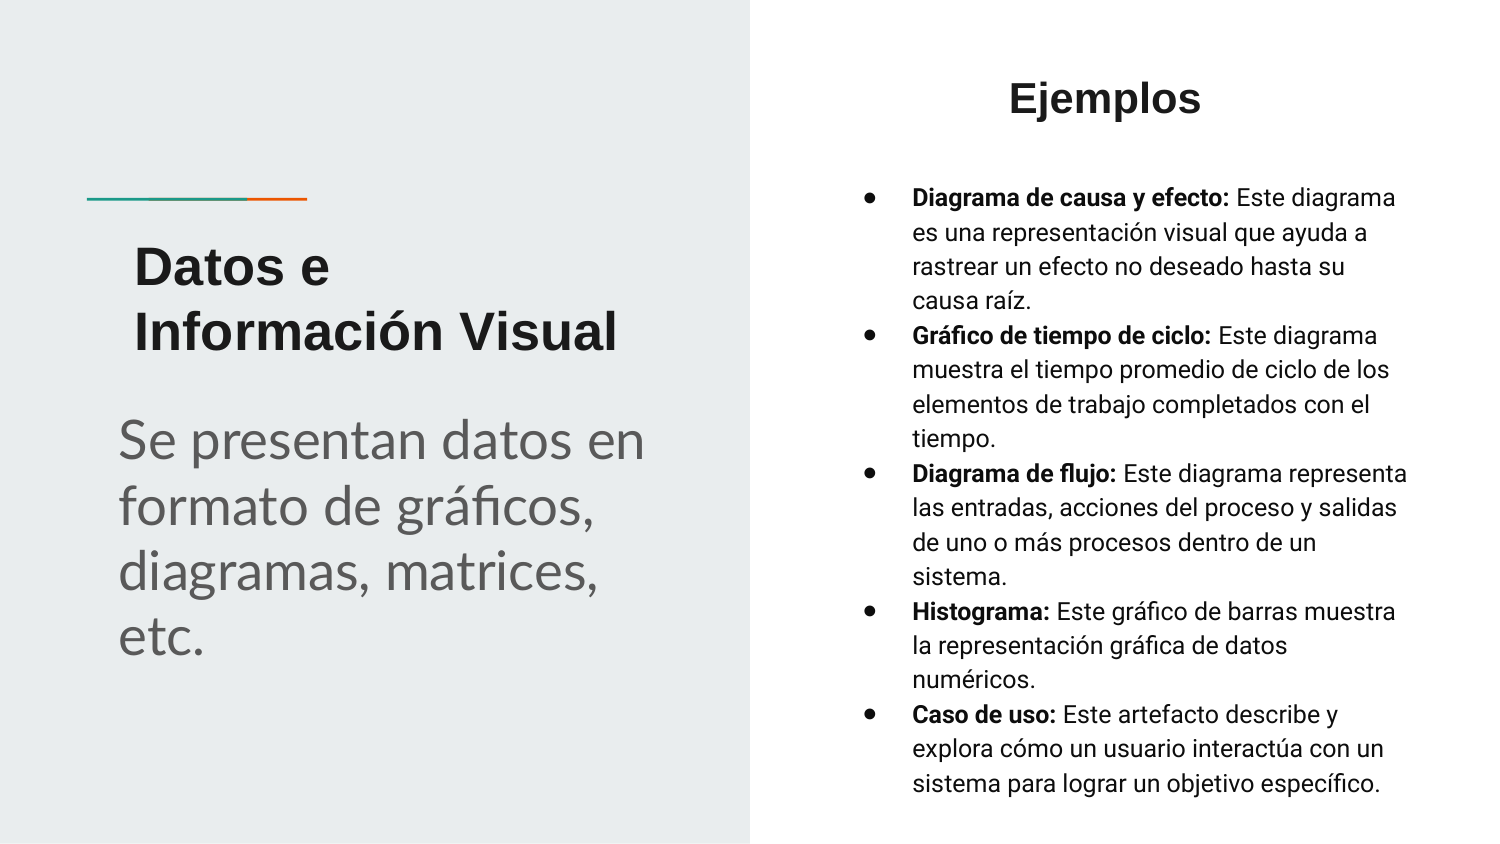

Ejemplos

Diagrama de causa y efecto: Este diagrama es una representación visual que ayuda a rastrear un efecto no deseado hasta su causa raíz.
Gráfico de tiempo de ciclo: Este diagrama muestra el tiempo promedio de ciclo de los elementos de trabajo completados con el tiempo.
Diagrama de flujo: Este diagrama representa las entradas, acciones del proceso y salidas de uno o más procesos dentro de un sistema.
Histograma: Este gráfico de barras muestra la representación gráfica de datos numéricos.
Caso de uso: Este artefacto describe y explora cómo un usuario interactúa con un sistema para lograr un objetivo específico.

# Datos e Información Visual
Se presentan datos en formato de gráficos, diagramas, matrices, etc.